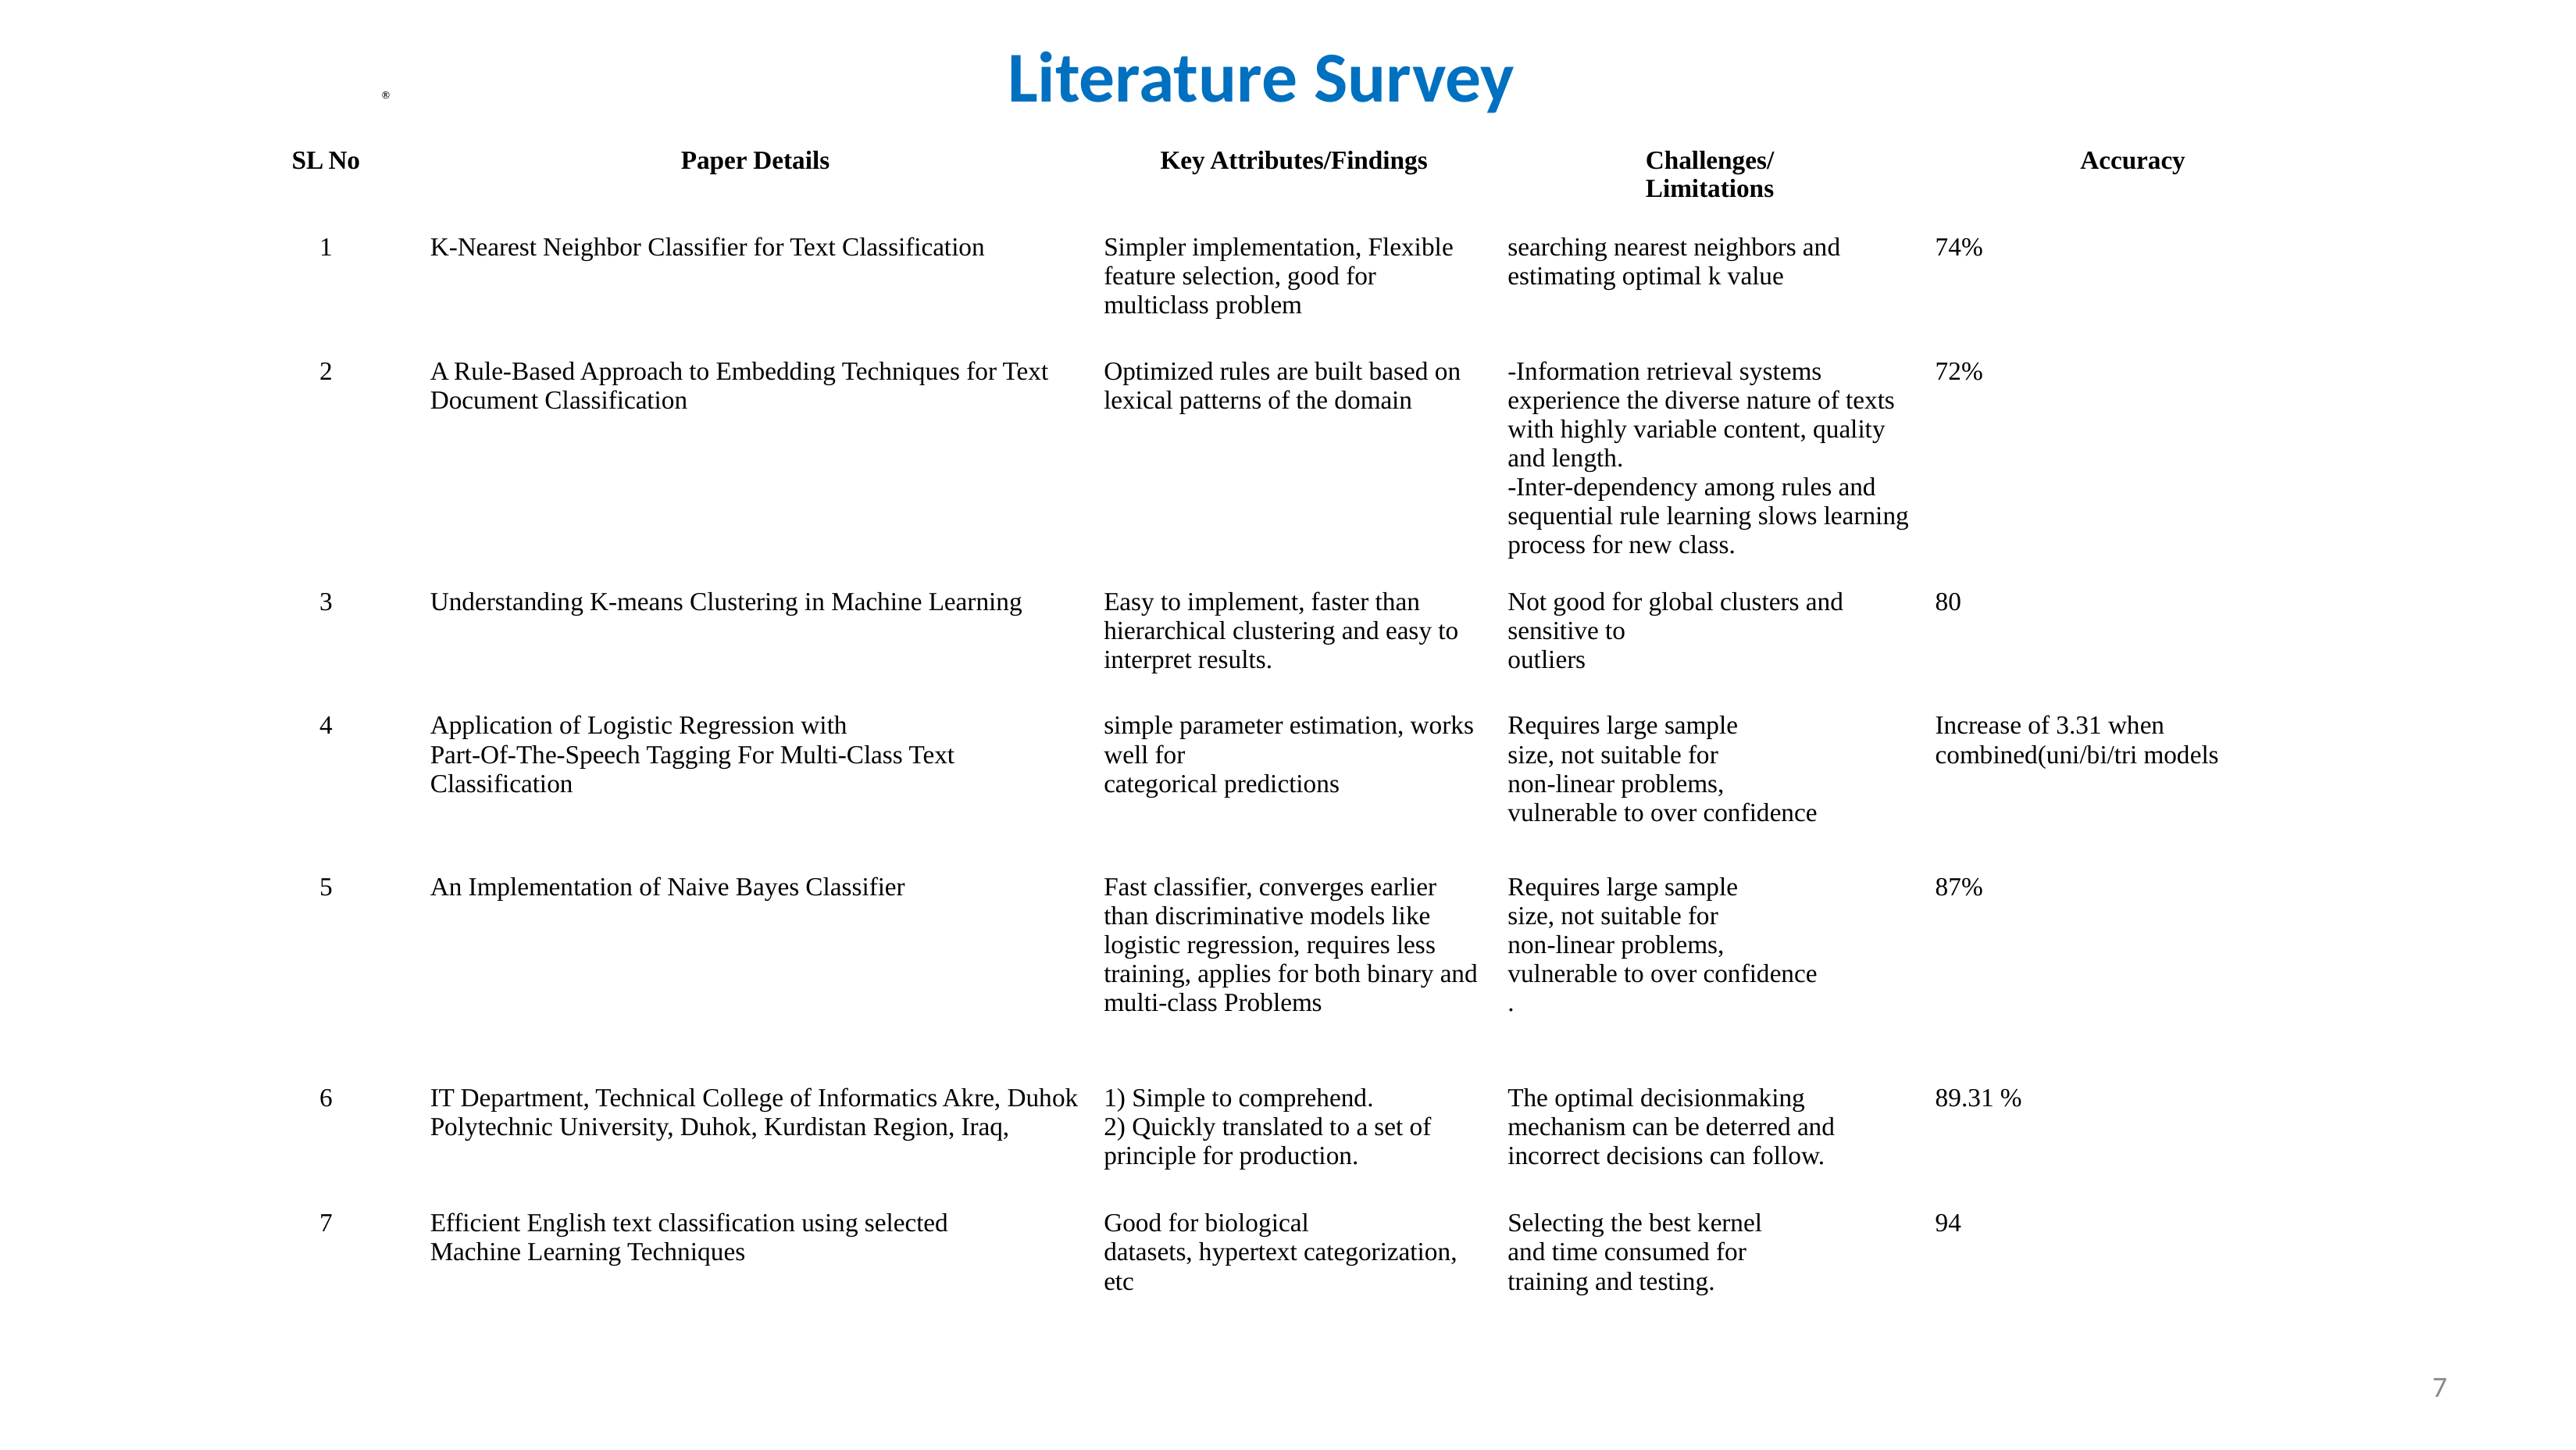

Literature Survey

| SL No | Paper Details | Key Attributes/Findings | Challenges/ Limitations | Accuracy |
| --- | --- | --- | --- | --- |
| 1 | K-Nearest Neighbor Classifier for Text Classification | Simpler implementation, Flexible feature selection, good for multiclass problem | searching nearest neighbors and estimating optimal k value | 74% |
| 2 | A Rule-Based Approach to Embedding Techniques for Text Document Classification | Optimized rules are built based on lexical patterns of the domain | -Information retrieval systems experience the diverse nature of texts with highly variable content, quality and length. -Inter-dependency among rules and sequential rule learning slows learning process for new class. | 72% |
| 3 | Understanding K-means Clustering in Machine Learning | Easy to implement, faster than hierarchical clustering and easy to interpret results. | Not good for global clusters and sensitive to outliers | 80 |
| 4 | Application of Logistic Regression with Part-Of-The-Speech Tagging For Multi-Class Text Classification | simple parameter estimation, works well for categorical predictions | Requires large sample size, not suitable for non-linear problems, vulnerable to over confidence | Increase of 3.31 when combined(uni/bi/tri models |
| 5 | An Implementation of Naive Bayes Classifier | Fast classifier, converges earlier than discriminative models like logistic regression, requires less training, applies for both binary and multi-class Problems | Requires large sample size, not suitable for non-linear problems, vulnerable to over confidence . | 87% |
| 6 | IT Department, Technical College of Informatics Akre, Duhok Polytechnic University, Duhok, Kurdistan Region, Iraq, | 1) Simple to comprehend. 2) Quickly translated to a set of principle for production. | The optimal decisionmaking mechanism can be deterred and incorrect decisions can follow. | 89.31 % |
| 7 | Efficient English text classification using selected Machine Learning Techniques | Good for biological datasets, hypertext categorization, etc | Selecting the best kernel and time consumed for training and testing. | 94 |
7